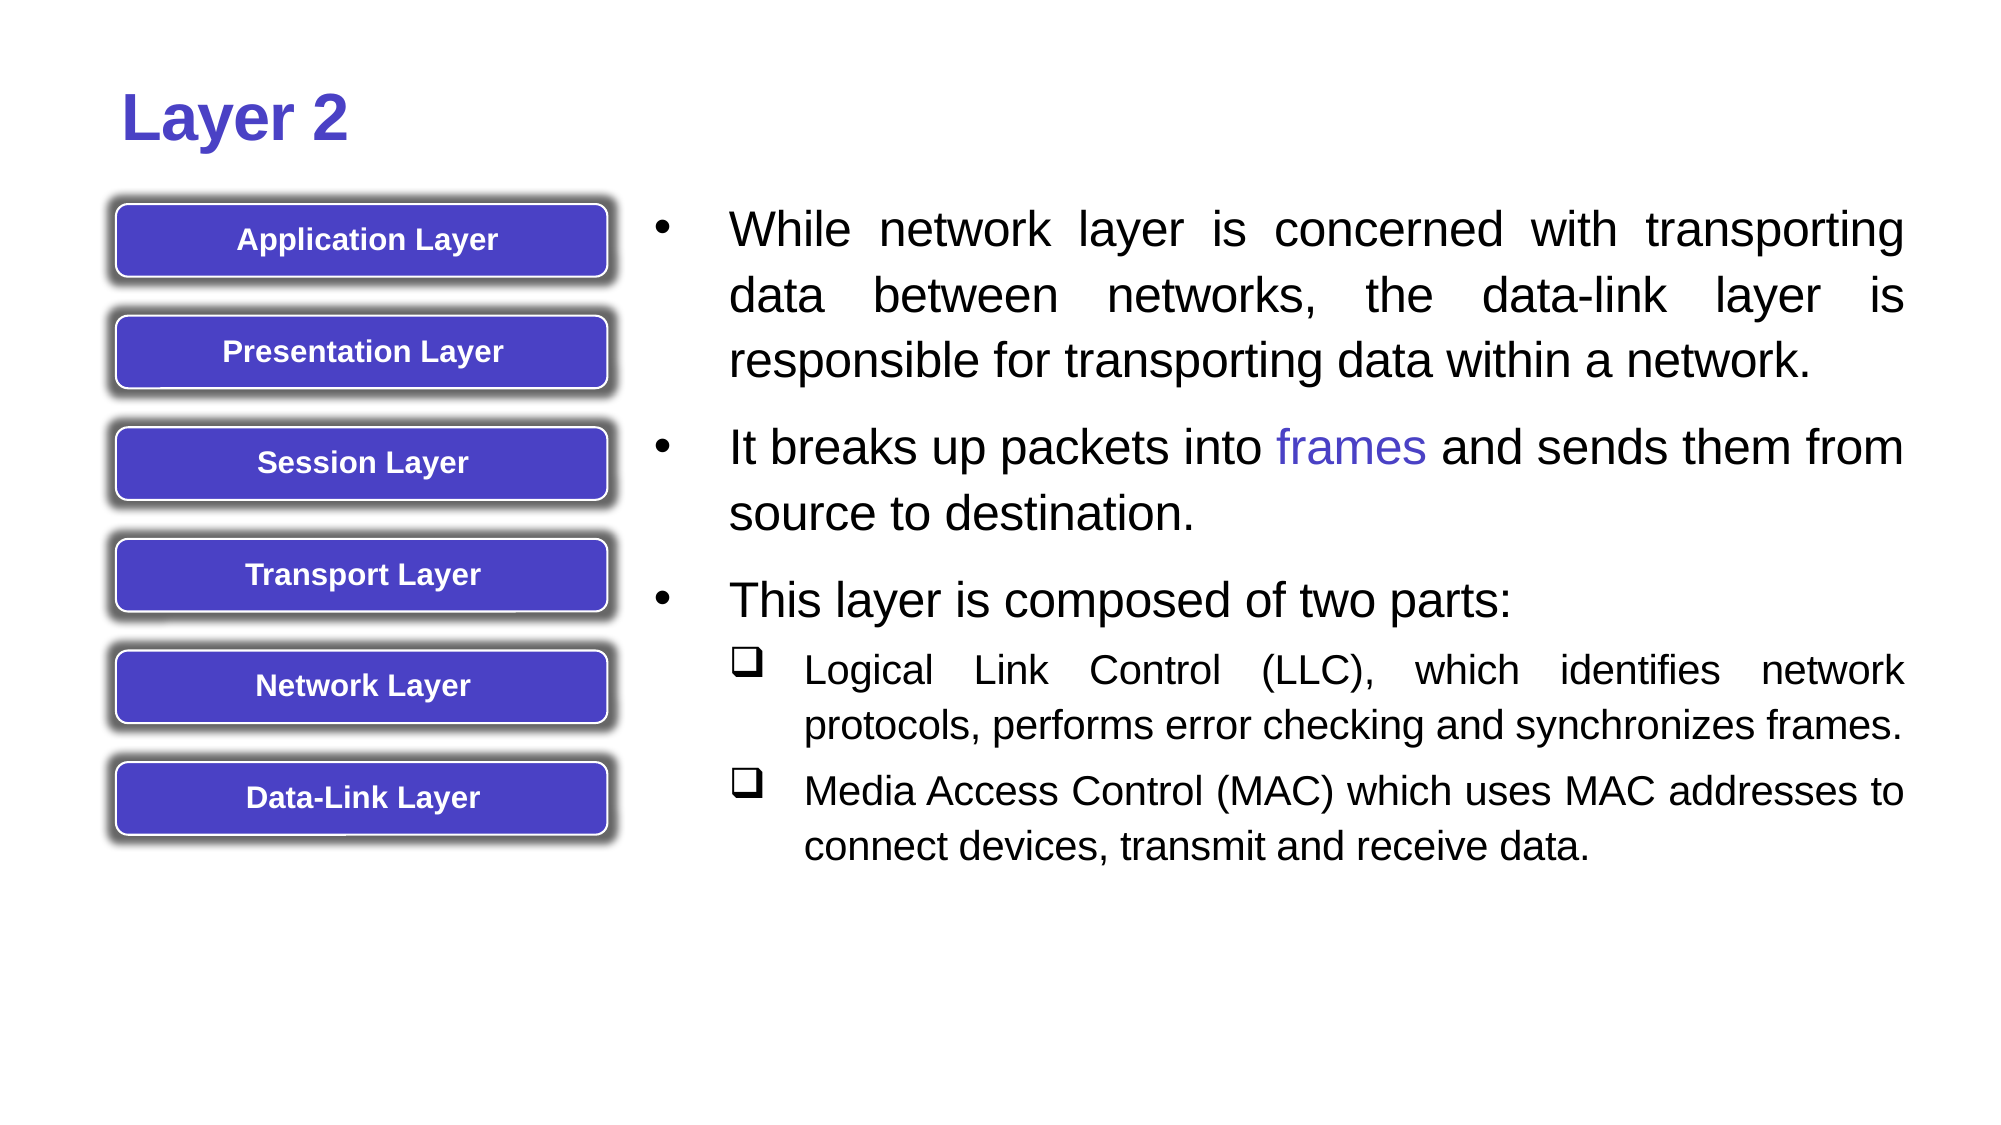

# Layer 2
While network layer is concerned with transporting data between networks, the data-link layer is responsible for transporting data within a network.
It breaks up packets into frames and sends them from source to destination.
This layer is composed of two parts:
Logical Link Control (LLC), which identifies network protocols, performs error checking and synchronizes frames.
Media Access Control (MAC) which uses MAC addresses to connect devices, transmit and receive data.
 Application Layer
Presentation Layer
Session Layer
Transport Layer
Network Layer
Data-Link Layer